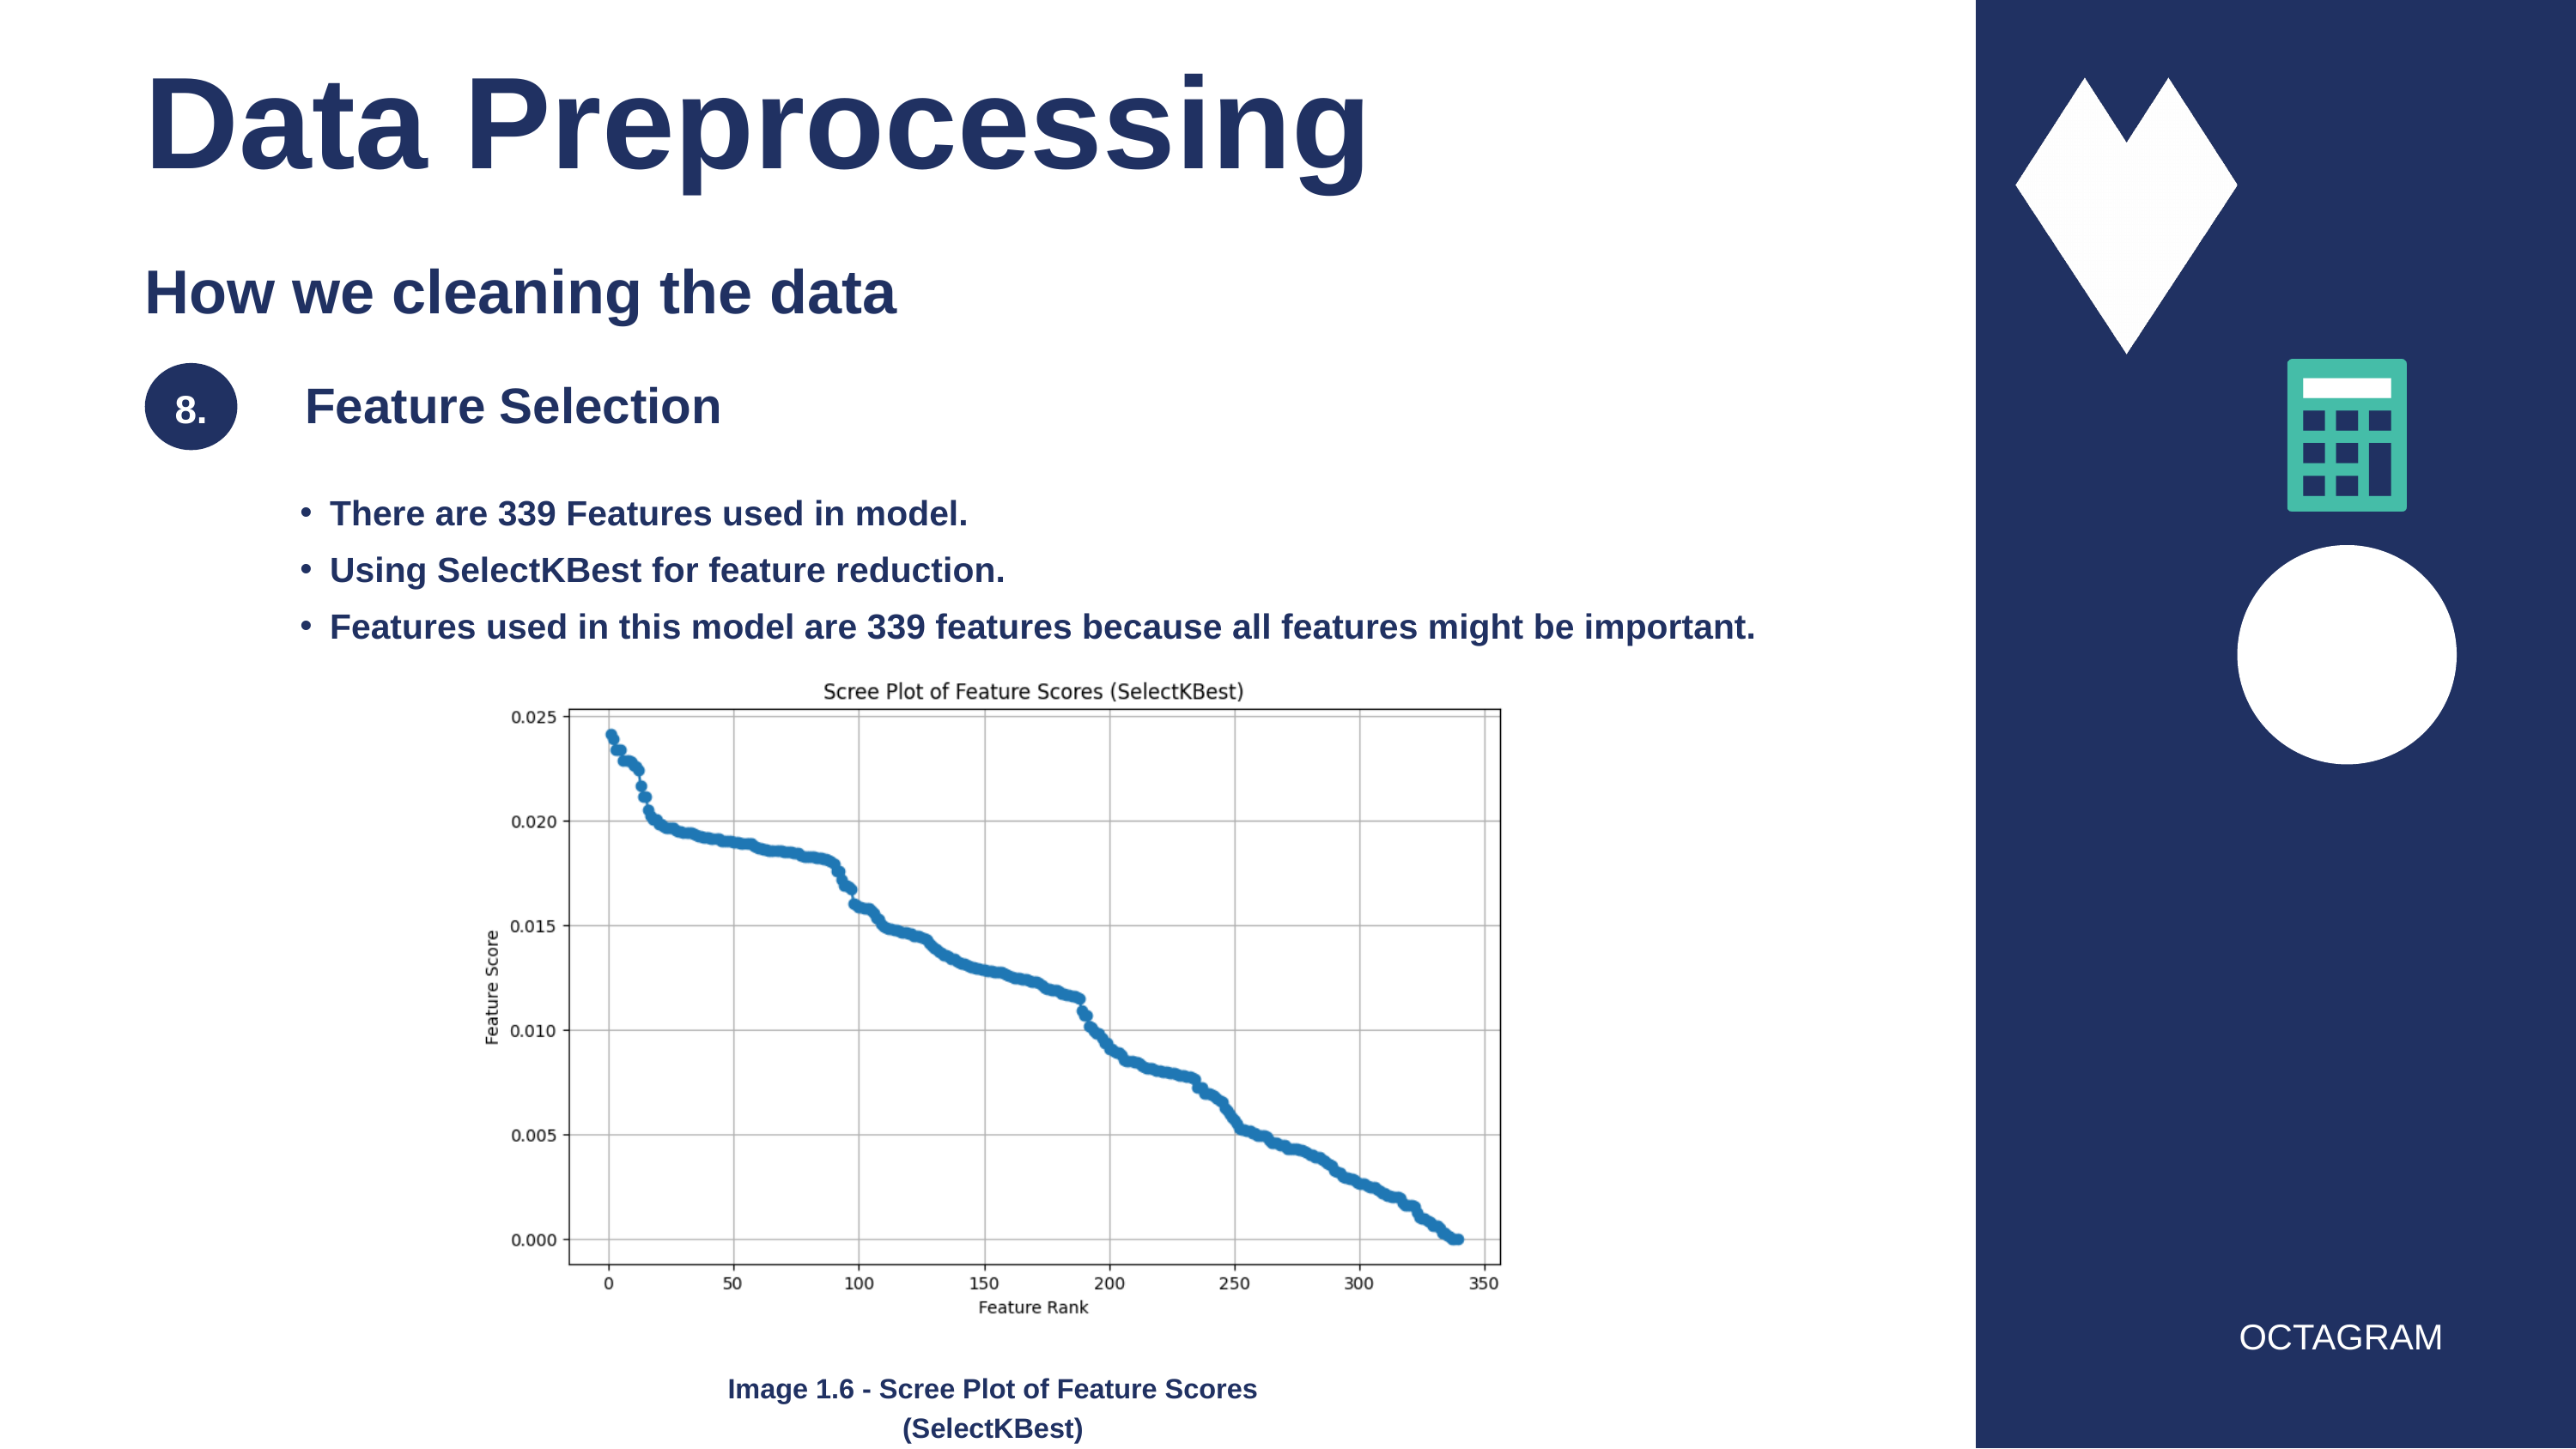

Data Preprocessing

How we cleaning the data

8.
Feature Selection
There are 339 Features used in model.
Using SelectKBest for feature reduction.
Features used in this model are 339 features because all features might be important.

OCTAGRAM
Image 1.6 - Scree Plot of Feature Scores (SelectKBest)